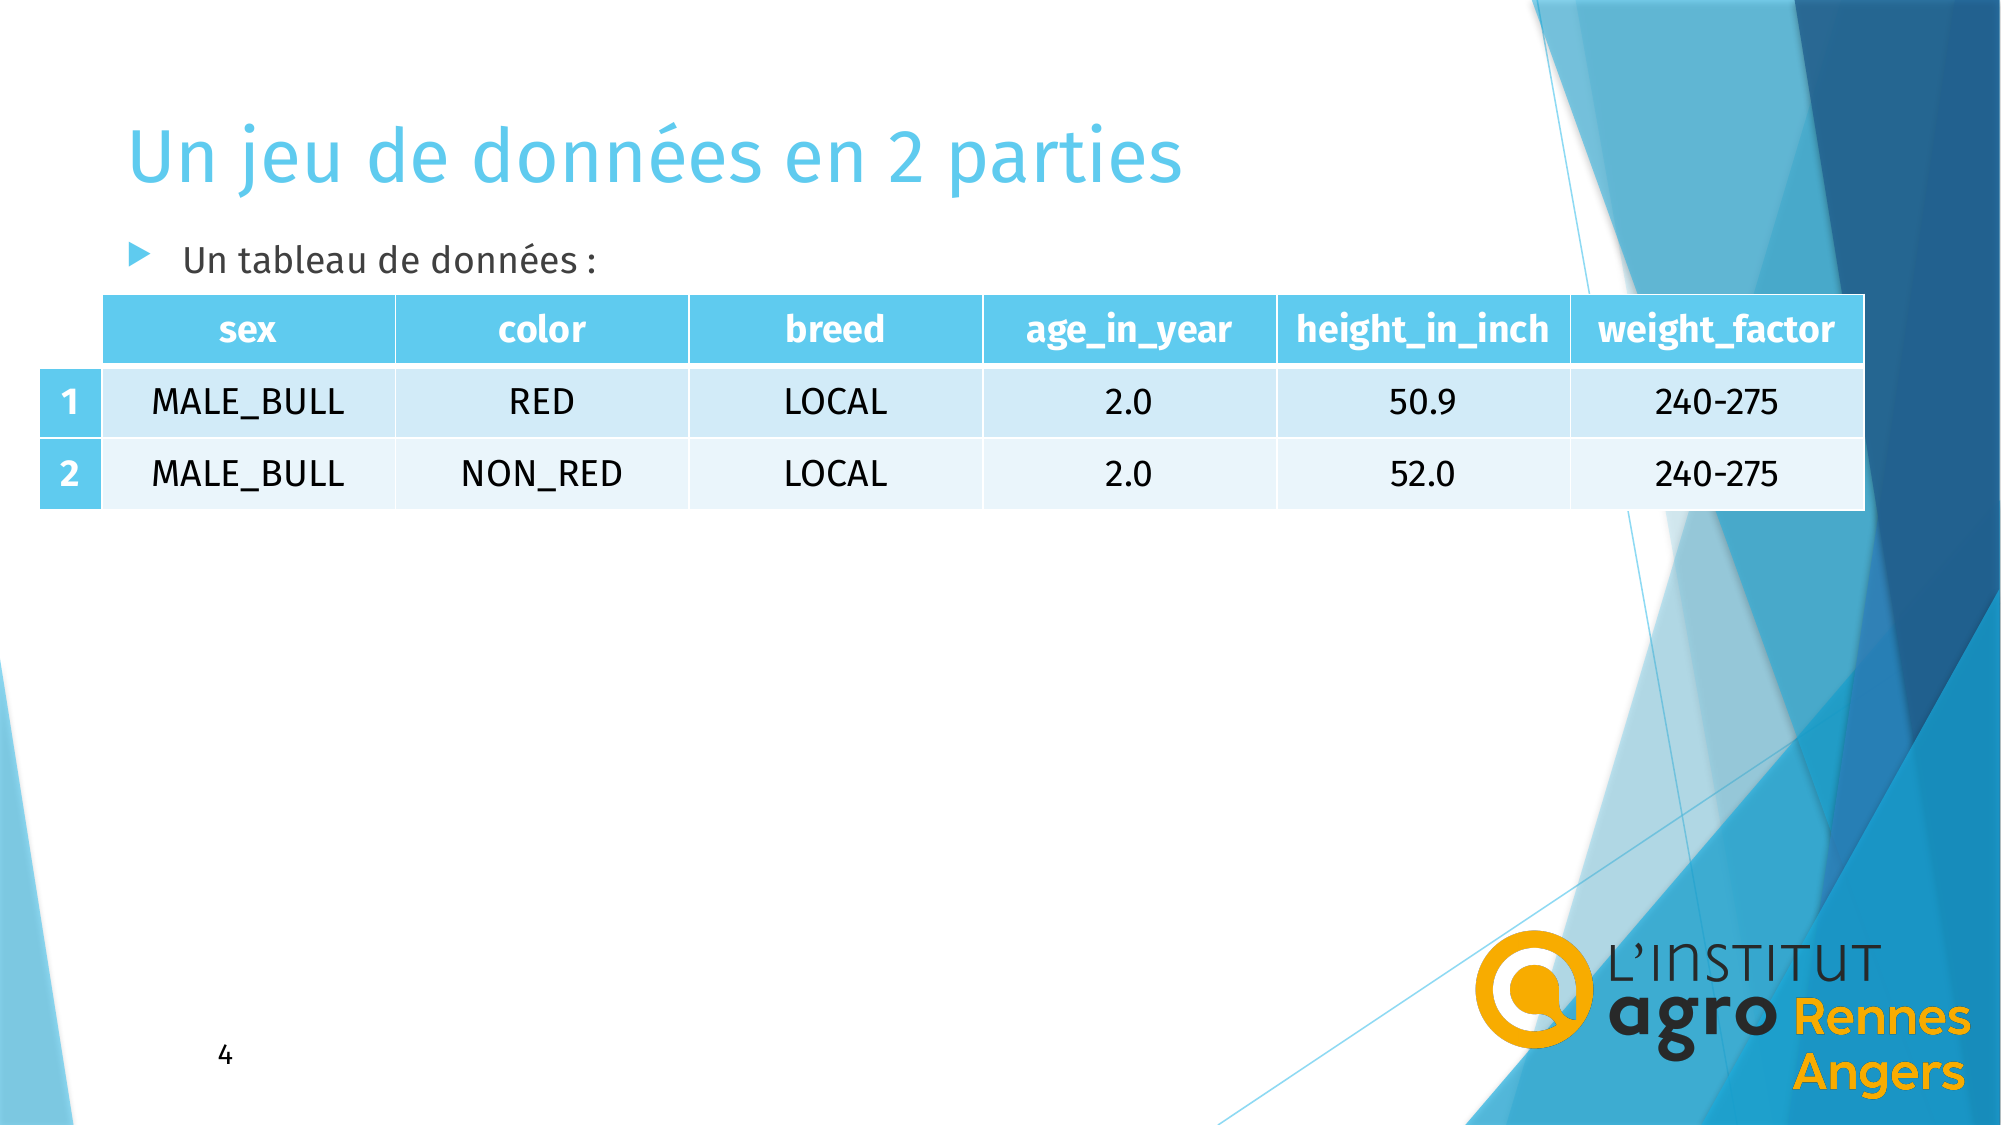

# Un jeu de données en 2 parties
Un tableau de données :

|  | sex | color | breed | age\_in\_year | height\_in\_inch | weight\_factor |
| --- | --- | --- | --- | --- | --- | --- |
| 1 | MALE\_BULL | RED | LOCAL | 2.0 | 50.9 | 240-275 |
| 2 | MALE\_BULL | NON\_RED | LOCAL | 2.0 | 52.0 | 240-275 |
4